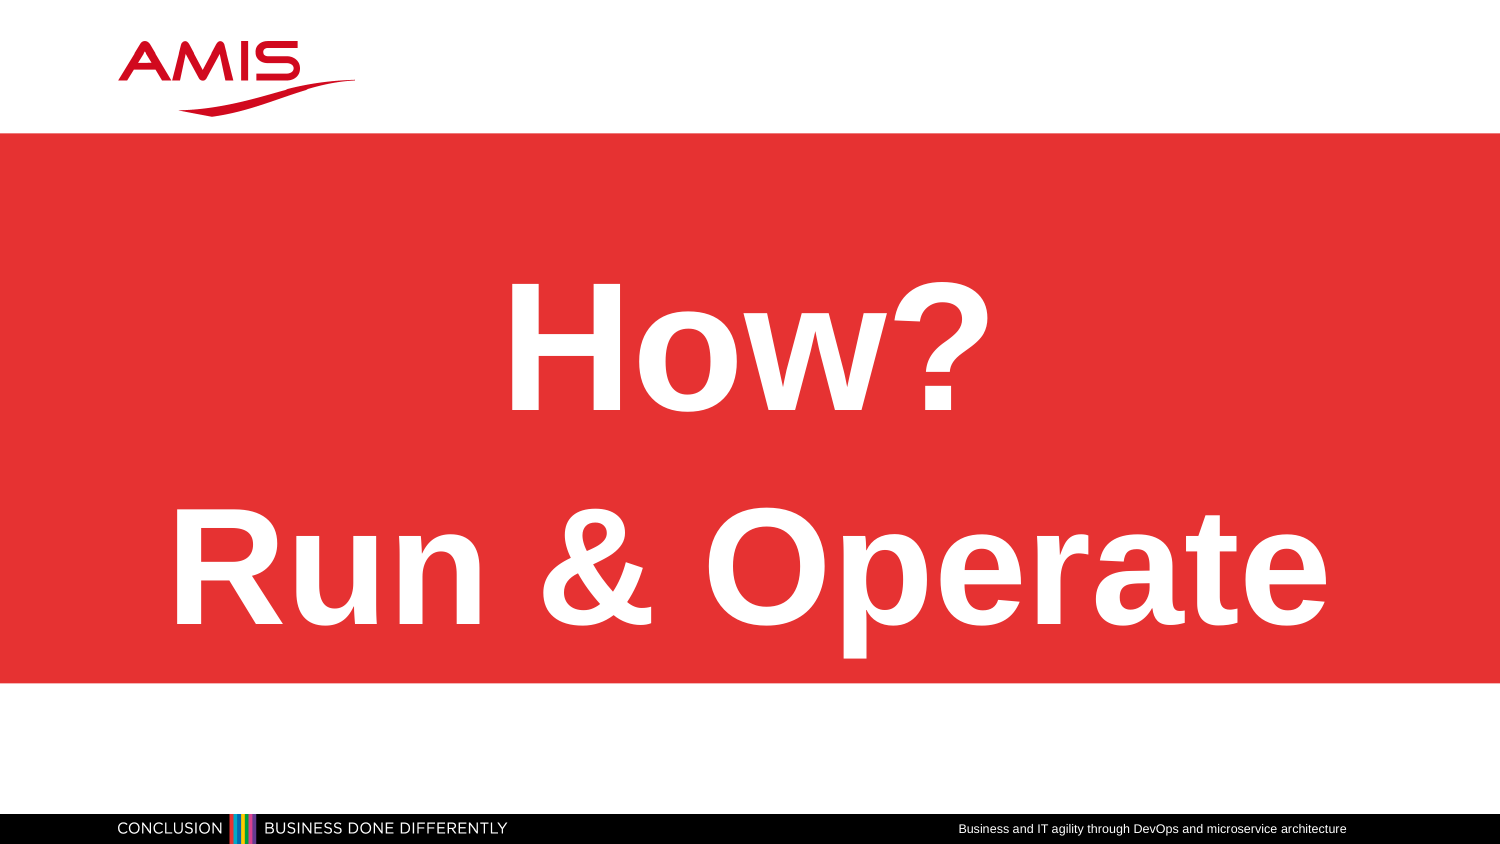

# How? Run & Operate
Business and IT agility through DevOps and microservice architecture